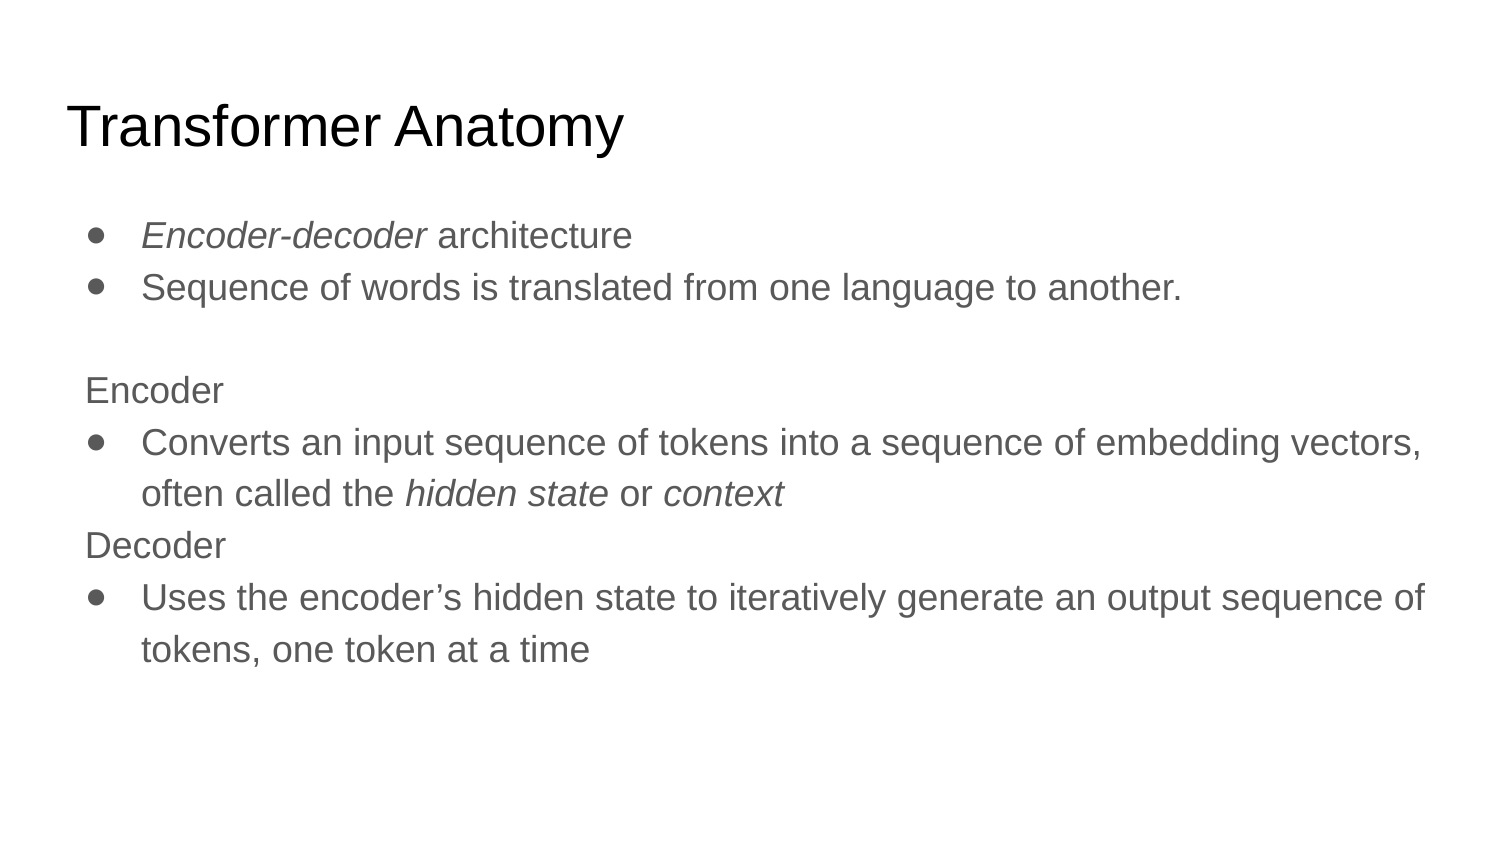

# Transformer Anatomy
Encoder-decoder architecture
Sequence of words is translated from one language to another.

Encoder
Converts an input sequence of tokens into a sequence of embedding vectors, often called the hidden state or context
Decoder
Uses the encoder’s hidden state to iteratively generate an output sequence of tokens, one token at a time